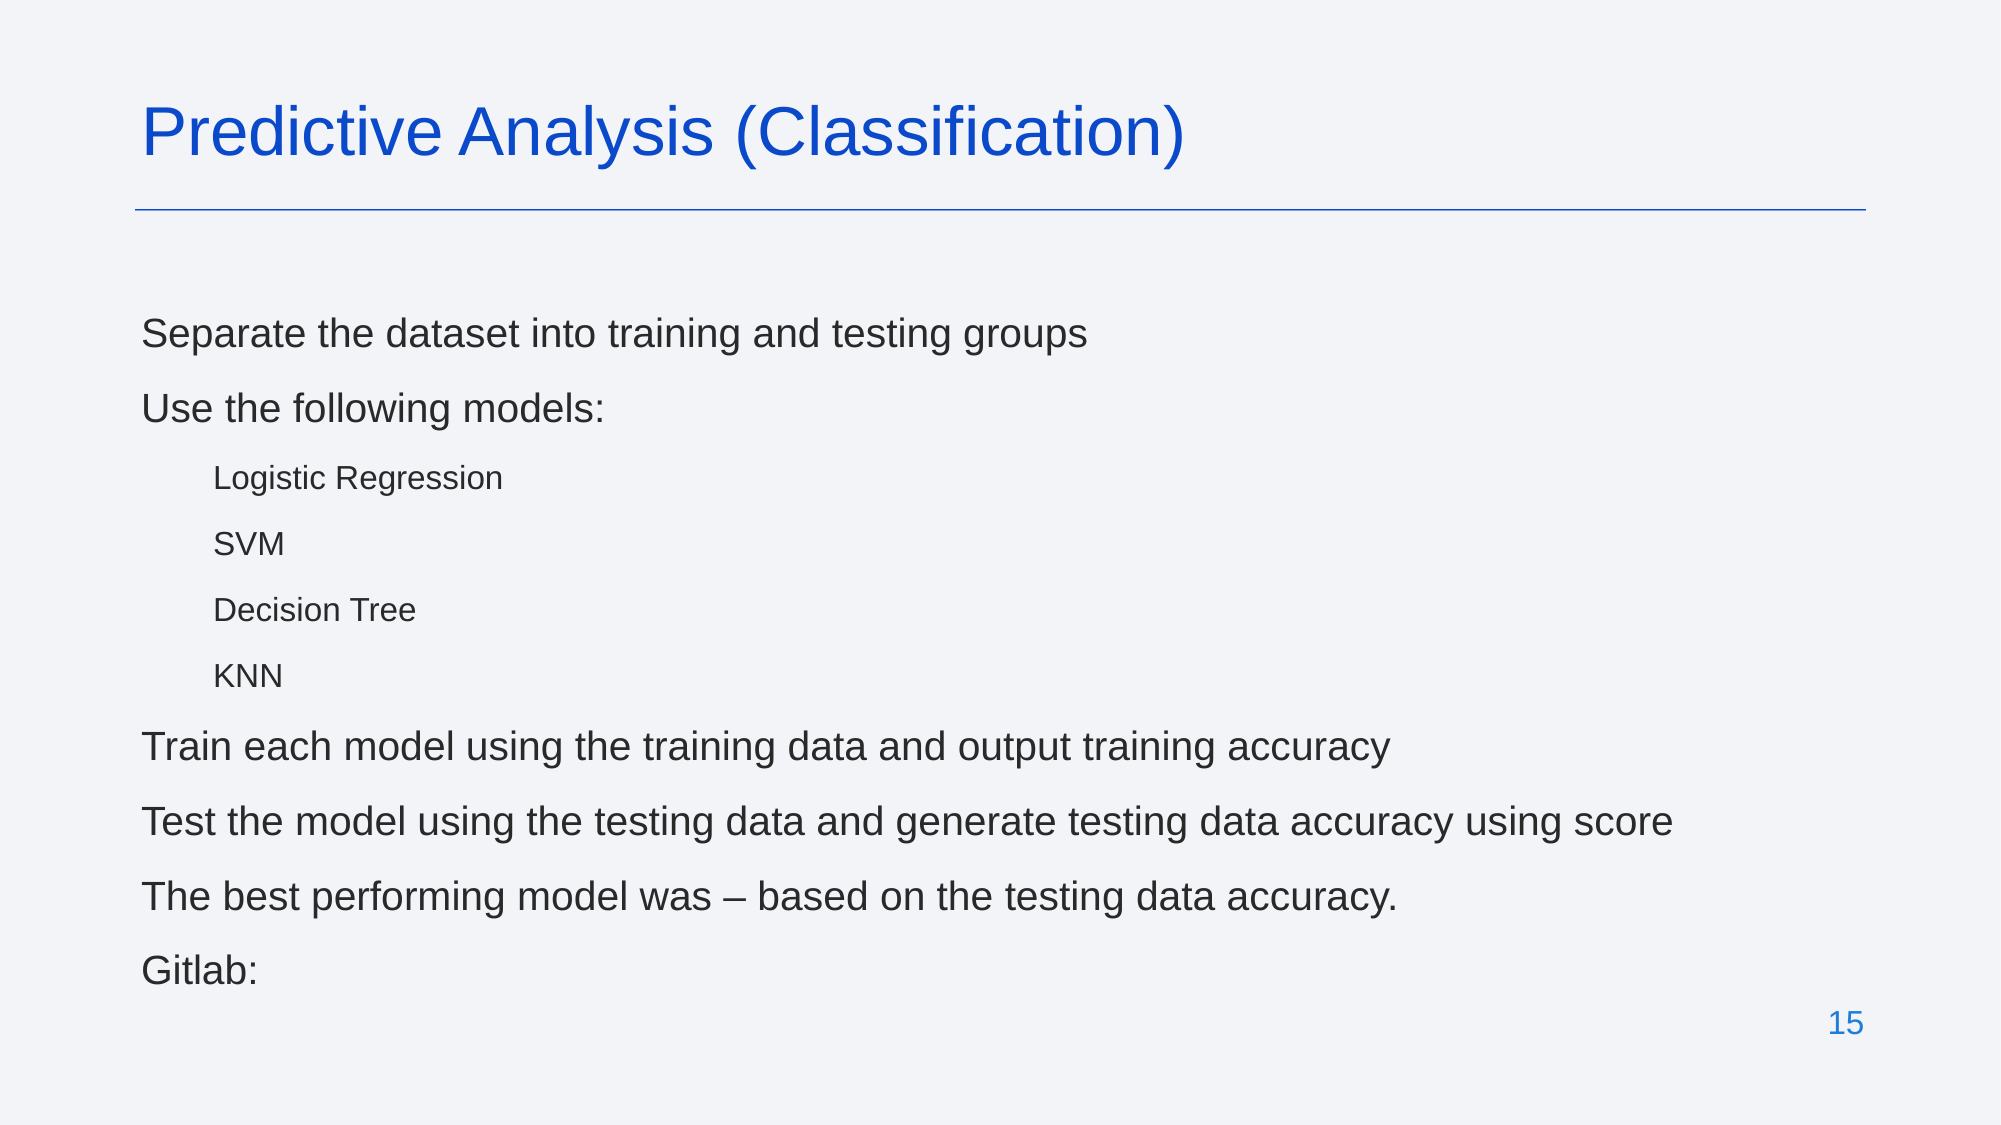

Predictive Analysis (Classification)
Separate the dataset into training and testing groups
Use the following models:
Logistic Regression
SVM
Decision Tree
KNN
Train each model using the training data and output training accuracy
Test the model using the testing data and generate testing data accuracy using score
The best performing model was – based on the testing data accuracy.
Gitlab:
15